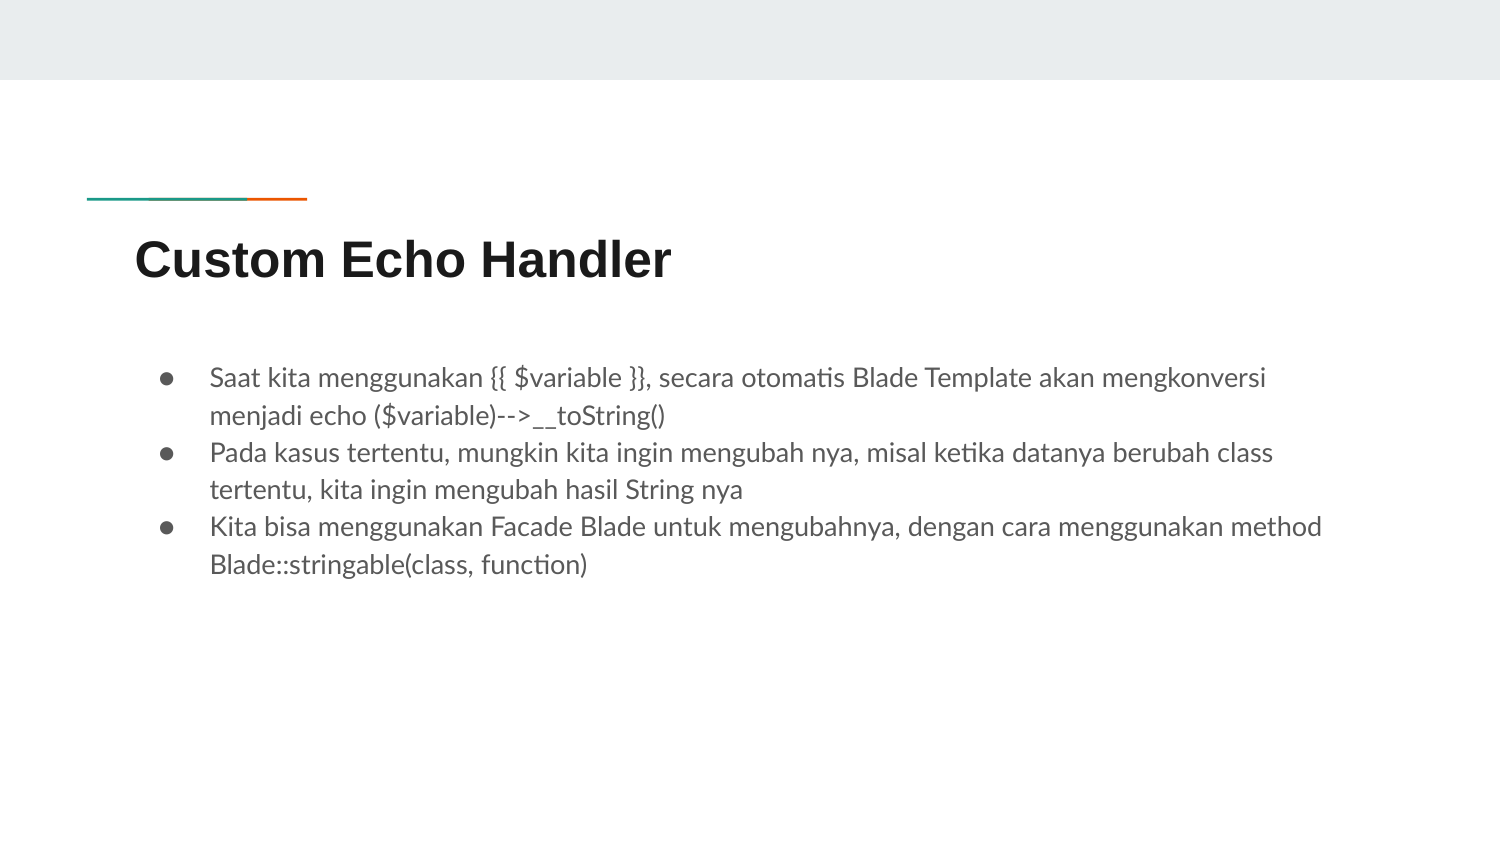

# Custom Echo Handler
Saat kita menggunakan {{ $variable }}, secara otomatis Blade Template akan mengkonversi menjadi echo ($variable)-->__toString()
Pada kasus tertentu, mungkin kita ingin mengubah nya, misal ketika datanya berubah class tertentu, kita ingin mengubah hasil String nya
Kita bisa menggunakan Facade Blade untuk mengubahnya, dengan cara menggunakan method Blade::stringable(class, function)